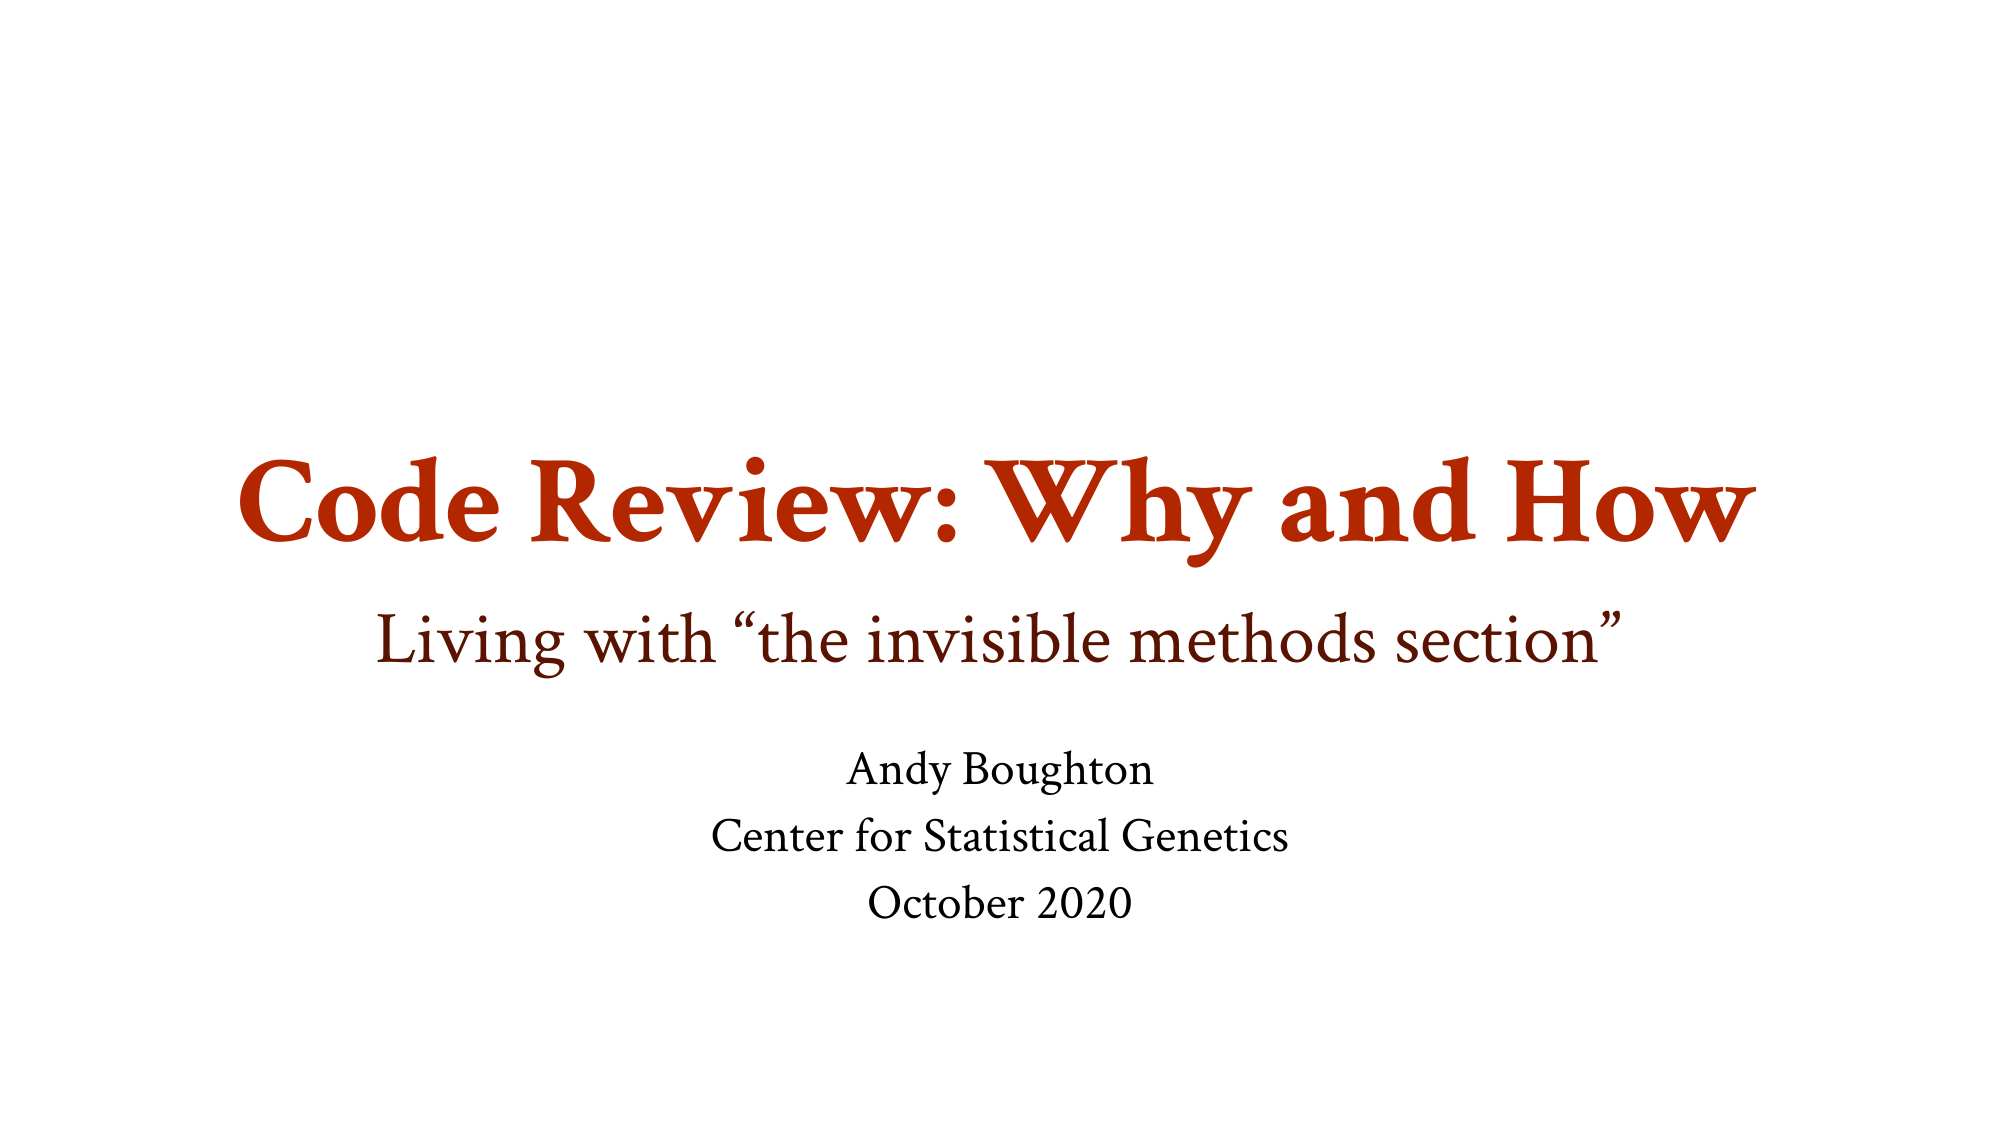

# Code Review: Why and How
Living with “the invisible methods section”

Andy Boughton
Center for Statistical Genetics
October 2020